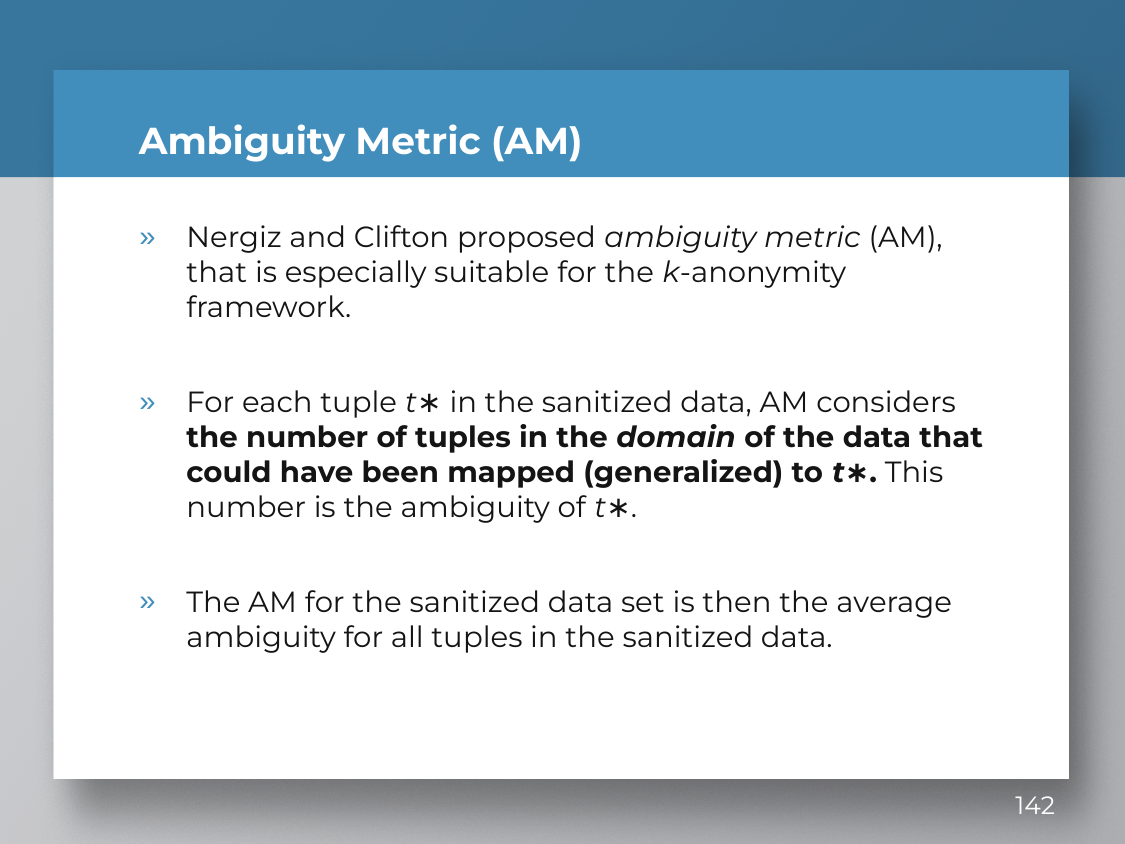

# Ambiguity Metric (AM)
Nergiz and Clifton proposed ambiguity metric (AM), that is especially suitable for the k-anonymity framework.

For each tuple t∗ in the sanitized data, AM considers the number of tuples in the domain of the data that could have been mapped (generalized) to t∗. This number is the ambiguity of t∗.

The AM for the sanitized data set is then the average ambiguity for all tuples in the sanitized data.

142